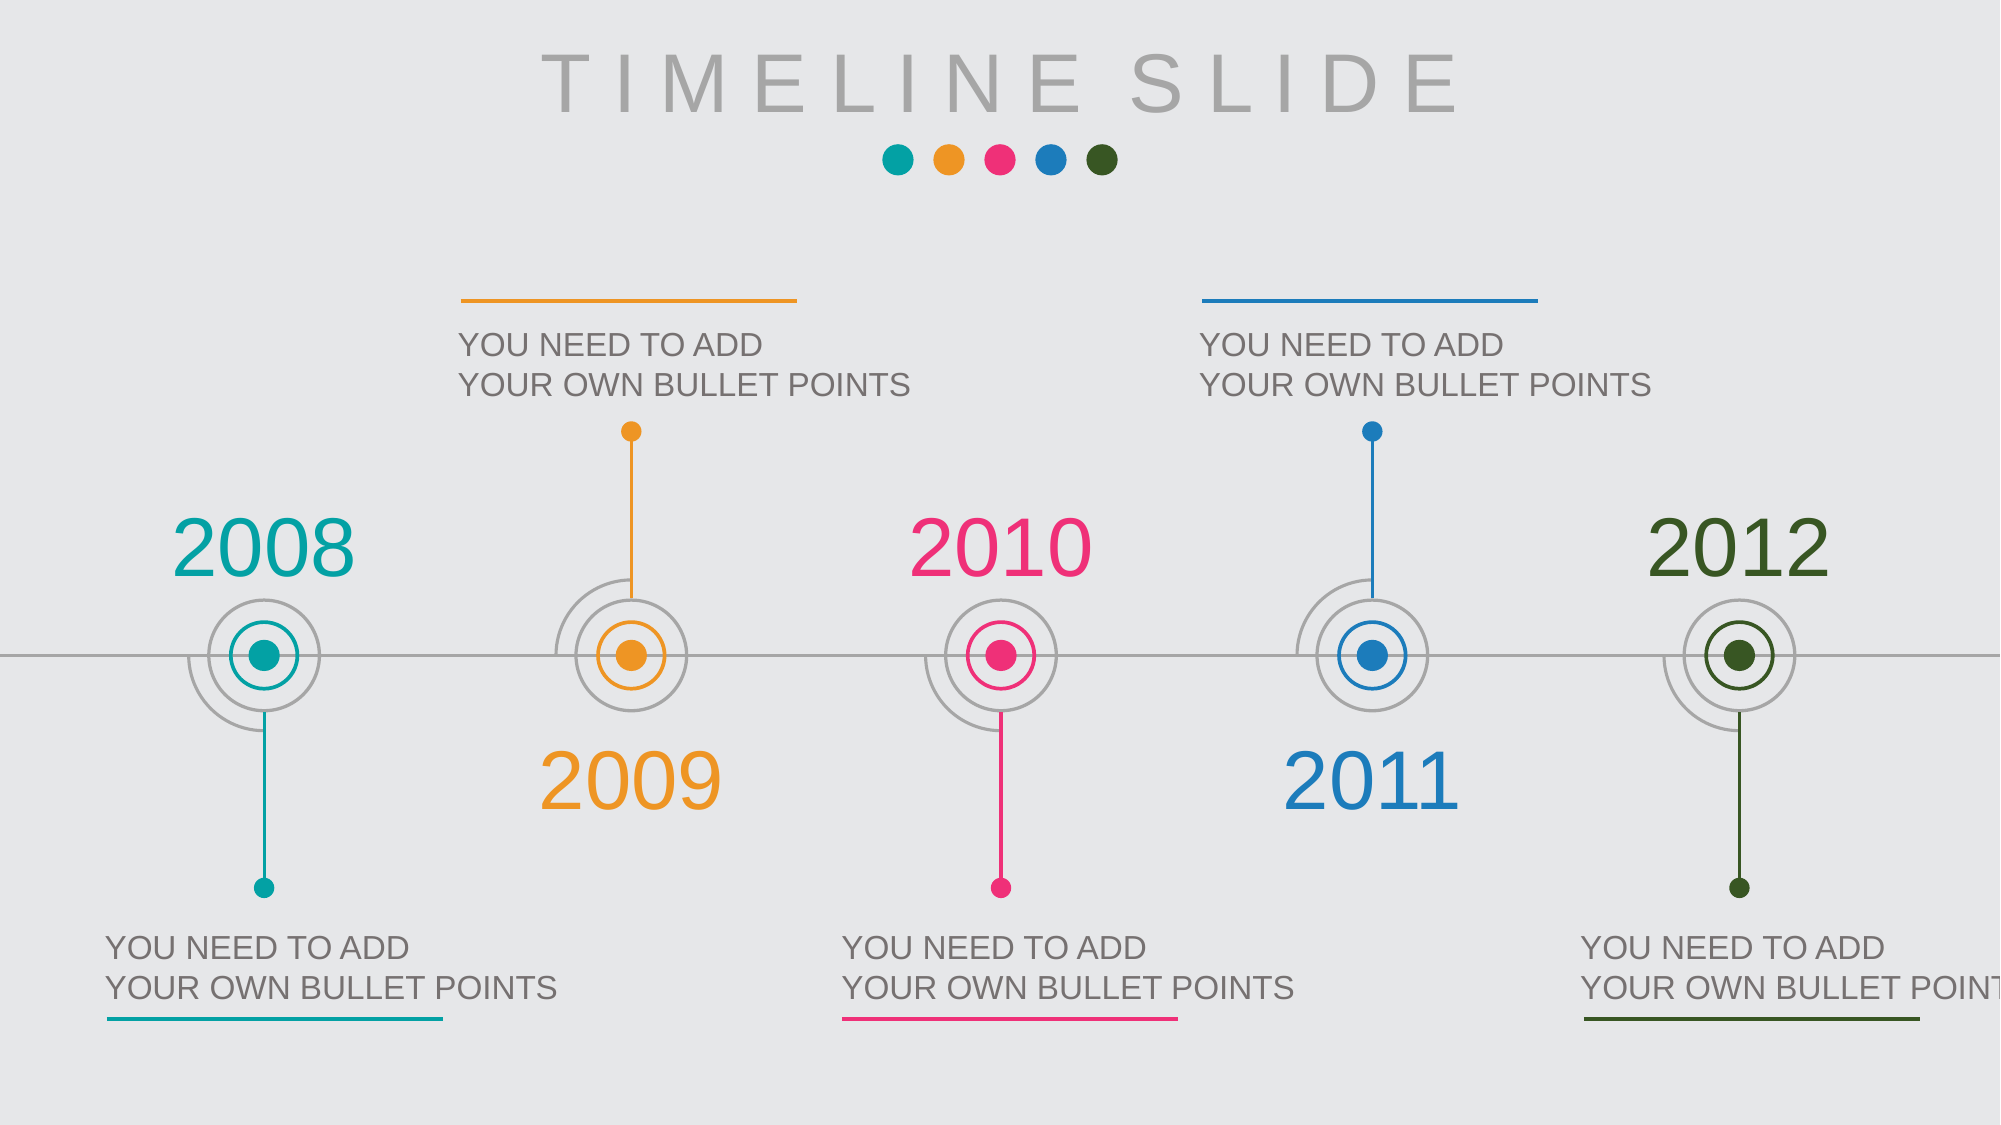

T I M E L I N E  S L I D E

YOU NEED TO ADD
YOUR OWN BULLET POINTS
YOU NEED TO ADD
YOUR OWN BULLET POINTS

2008
2010
2012

2009
2011

YOU NEED TO ADD
YOUR OWN BULLET POINTS
YOU NEED TO ADD
YOUR OWN BULLET POINTS
YOU NEED TO ADD
YOUR OWN BULLET POINTS